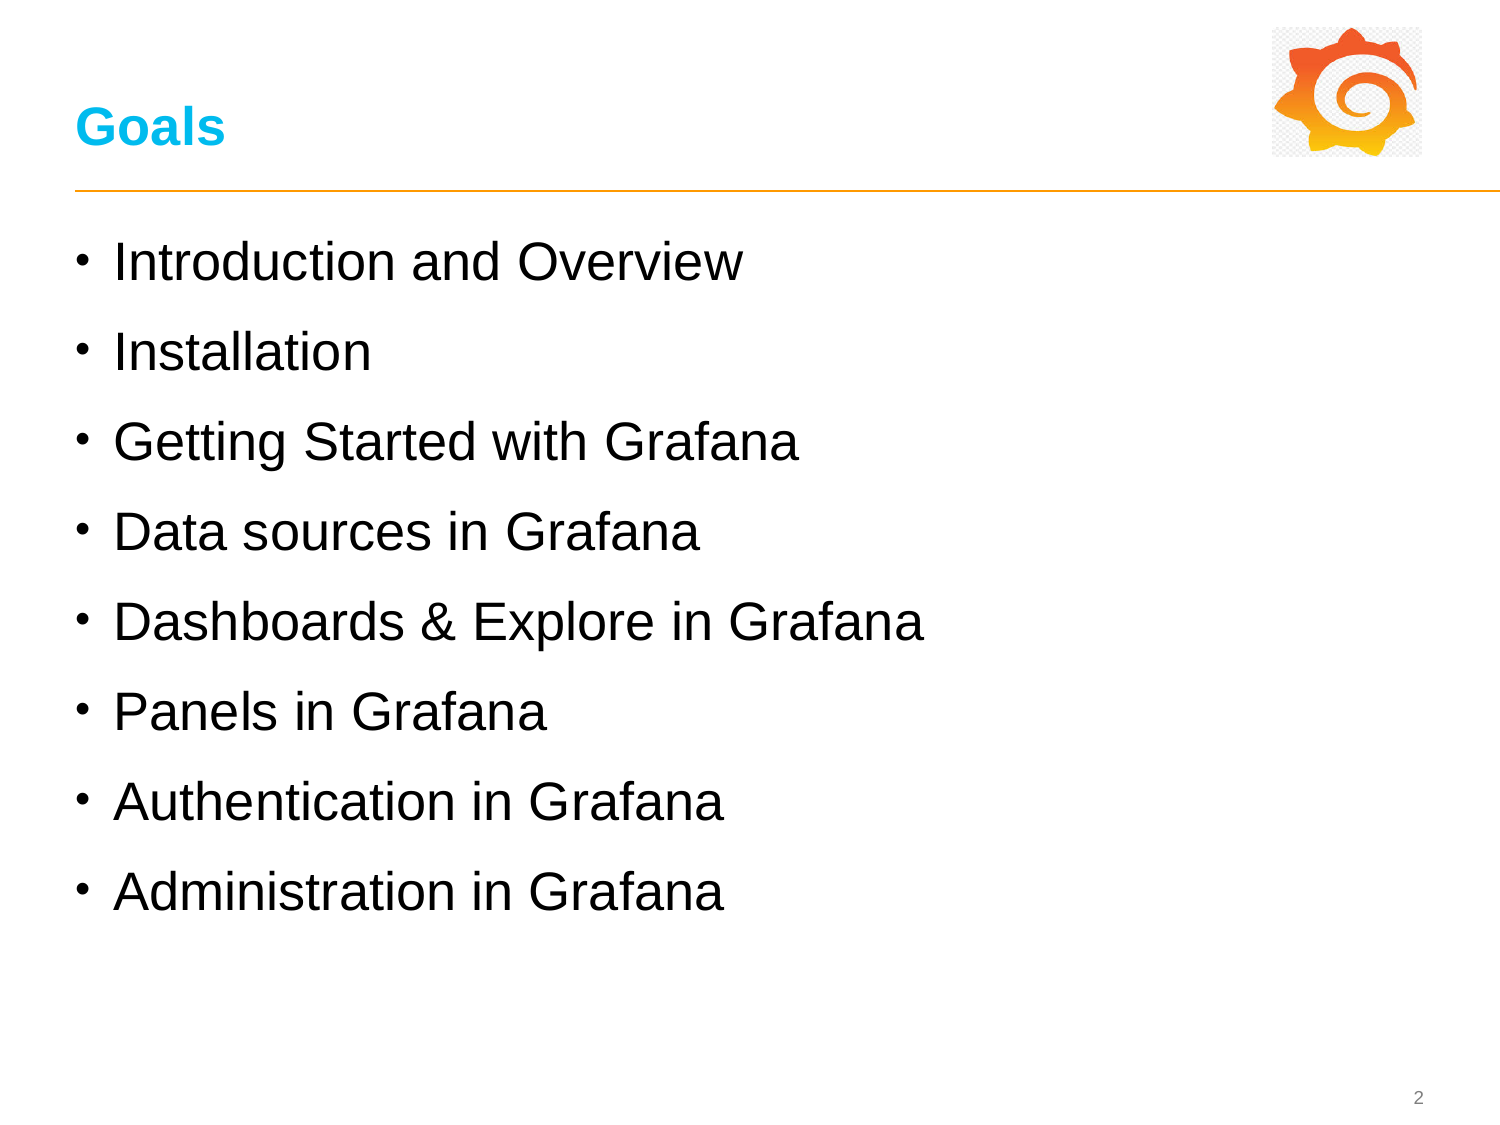

# Goals
Introduction and Overview
Installation
Getting Started with Grafana
Data sources in Grafana
Dashboards & Explore in Grafana
Panels in Grafana
Authentication in Grafana
Administration in Grafana